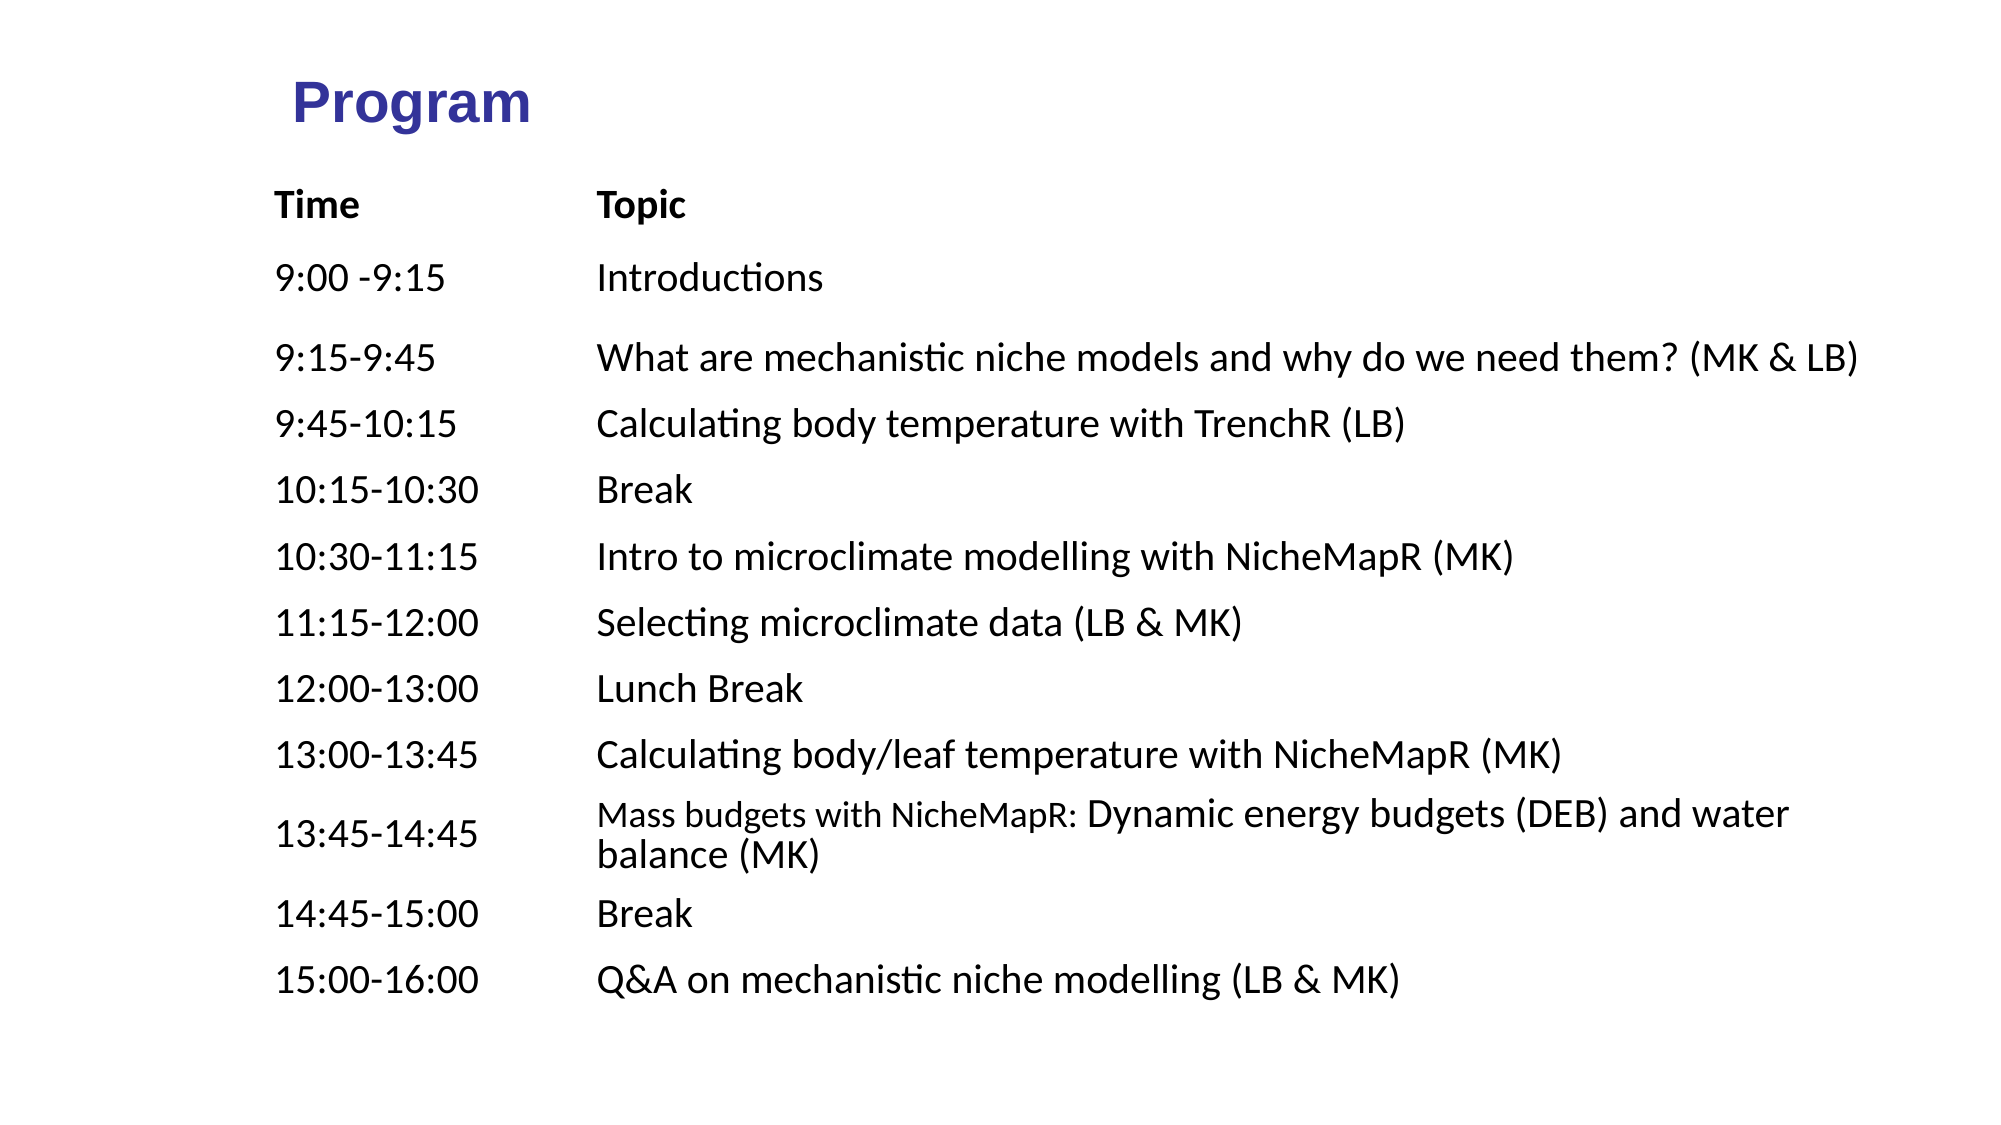

Program
| Time | Topic |
| --- | --- |
| 9:00 -9:15 | Introductions |
| 9:15-9:45 | What are mechanistic niche models and why do we need them? (MK & LB) |
| 9:45-10:15 | Calculating body temperature with TrenchR (LB) |
| 10:15-10:30 | Break |
| 10:30-11:15 | Intro to microclimate modelling with NicheMapR (MK) |
| 11:15-12:00 | Selecting microclimate data (LB & MK) |
| 12:00-13:00 | Lunch Break |
| 13:00-13:45 | Calculating body/leaf temperature with NicheMapR (MK) |
| 13:45-14:45 | Mass budgets with NicheMapR: Dynamic energy budgets (DEB) and water balance (MK) |
| 14:45-15:00 | Break |
| 15:00-16:00 | Q&A on mechanistic niche modelling (LB & MK) |
|  |  |